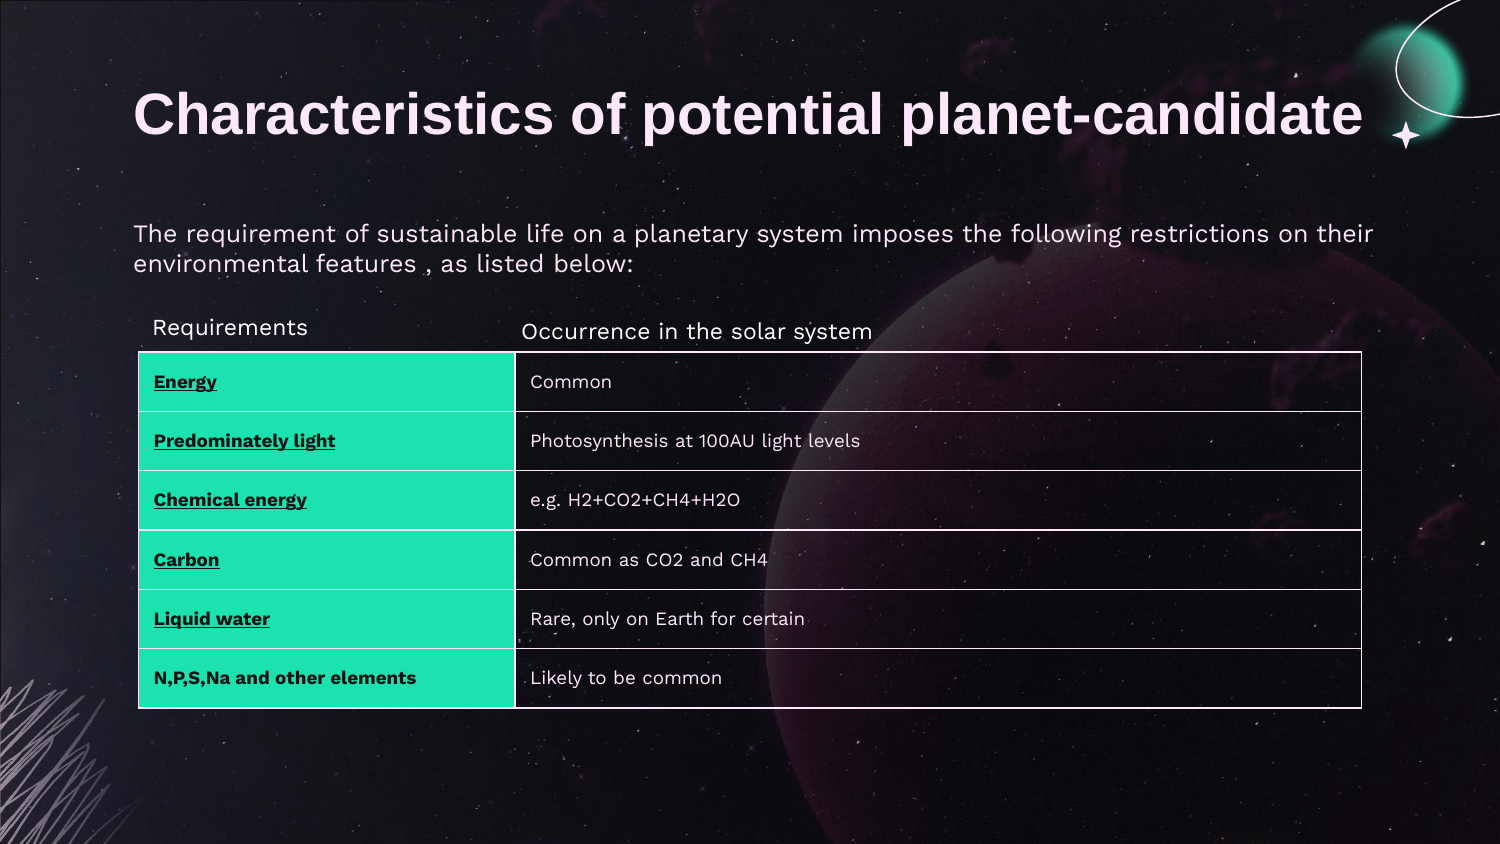

# Characteristics of potential planet-candidate
The requirement of sustainable life on a planetary system imposes the following restrictions on their environmental features , as listed below:
Requirements
Occurrence in the solar system
| Energy | Common |
| --- | --- |
| Predominately light | Photosynthesis at 100AU light levels |
| Chemical energy | e.g. H2+CO2+CH4+H2O |
| Carbon | Common as CO2 and CH4 |
| Liquid water | Rare, only on Earth for certain |
| N,P,S,Na and other elements | Likely to be common |